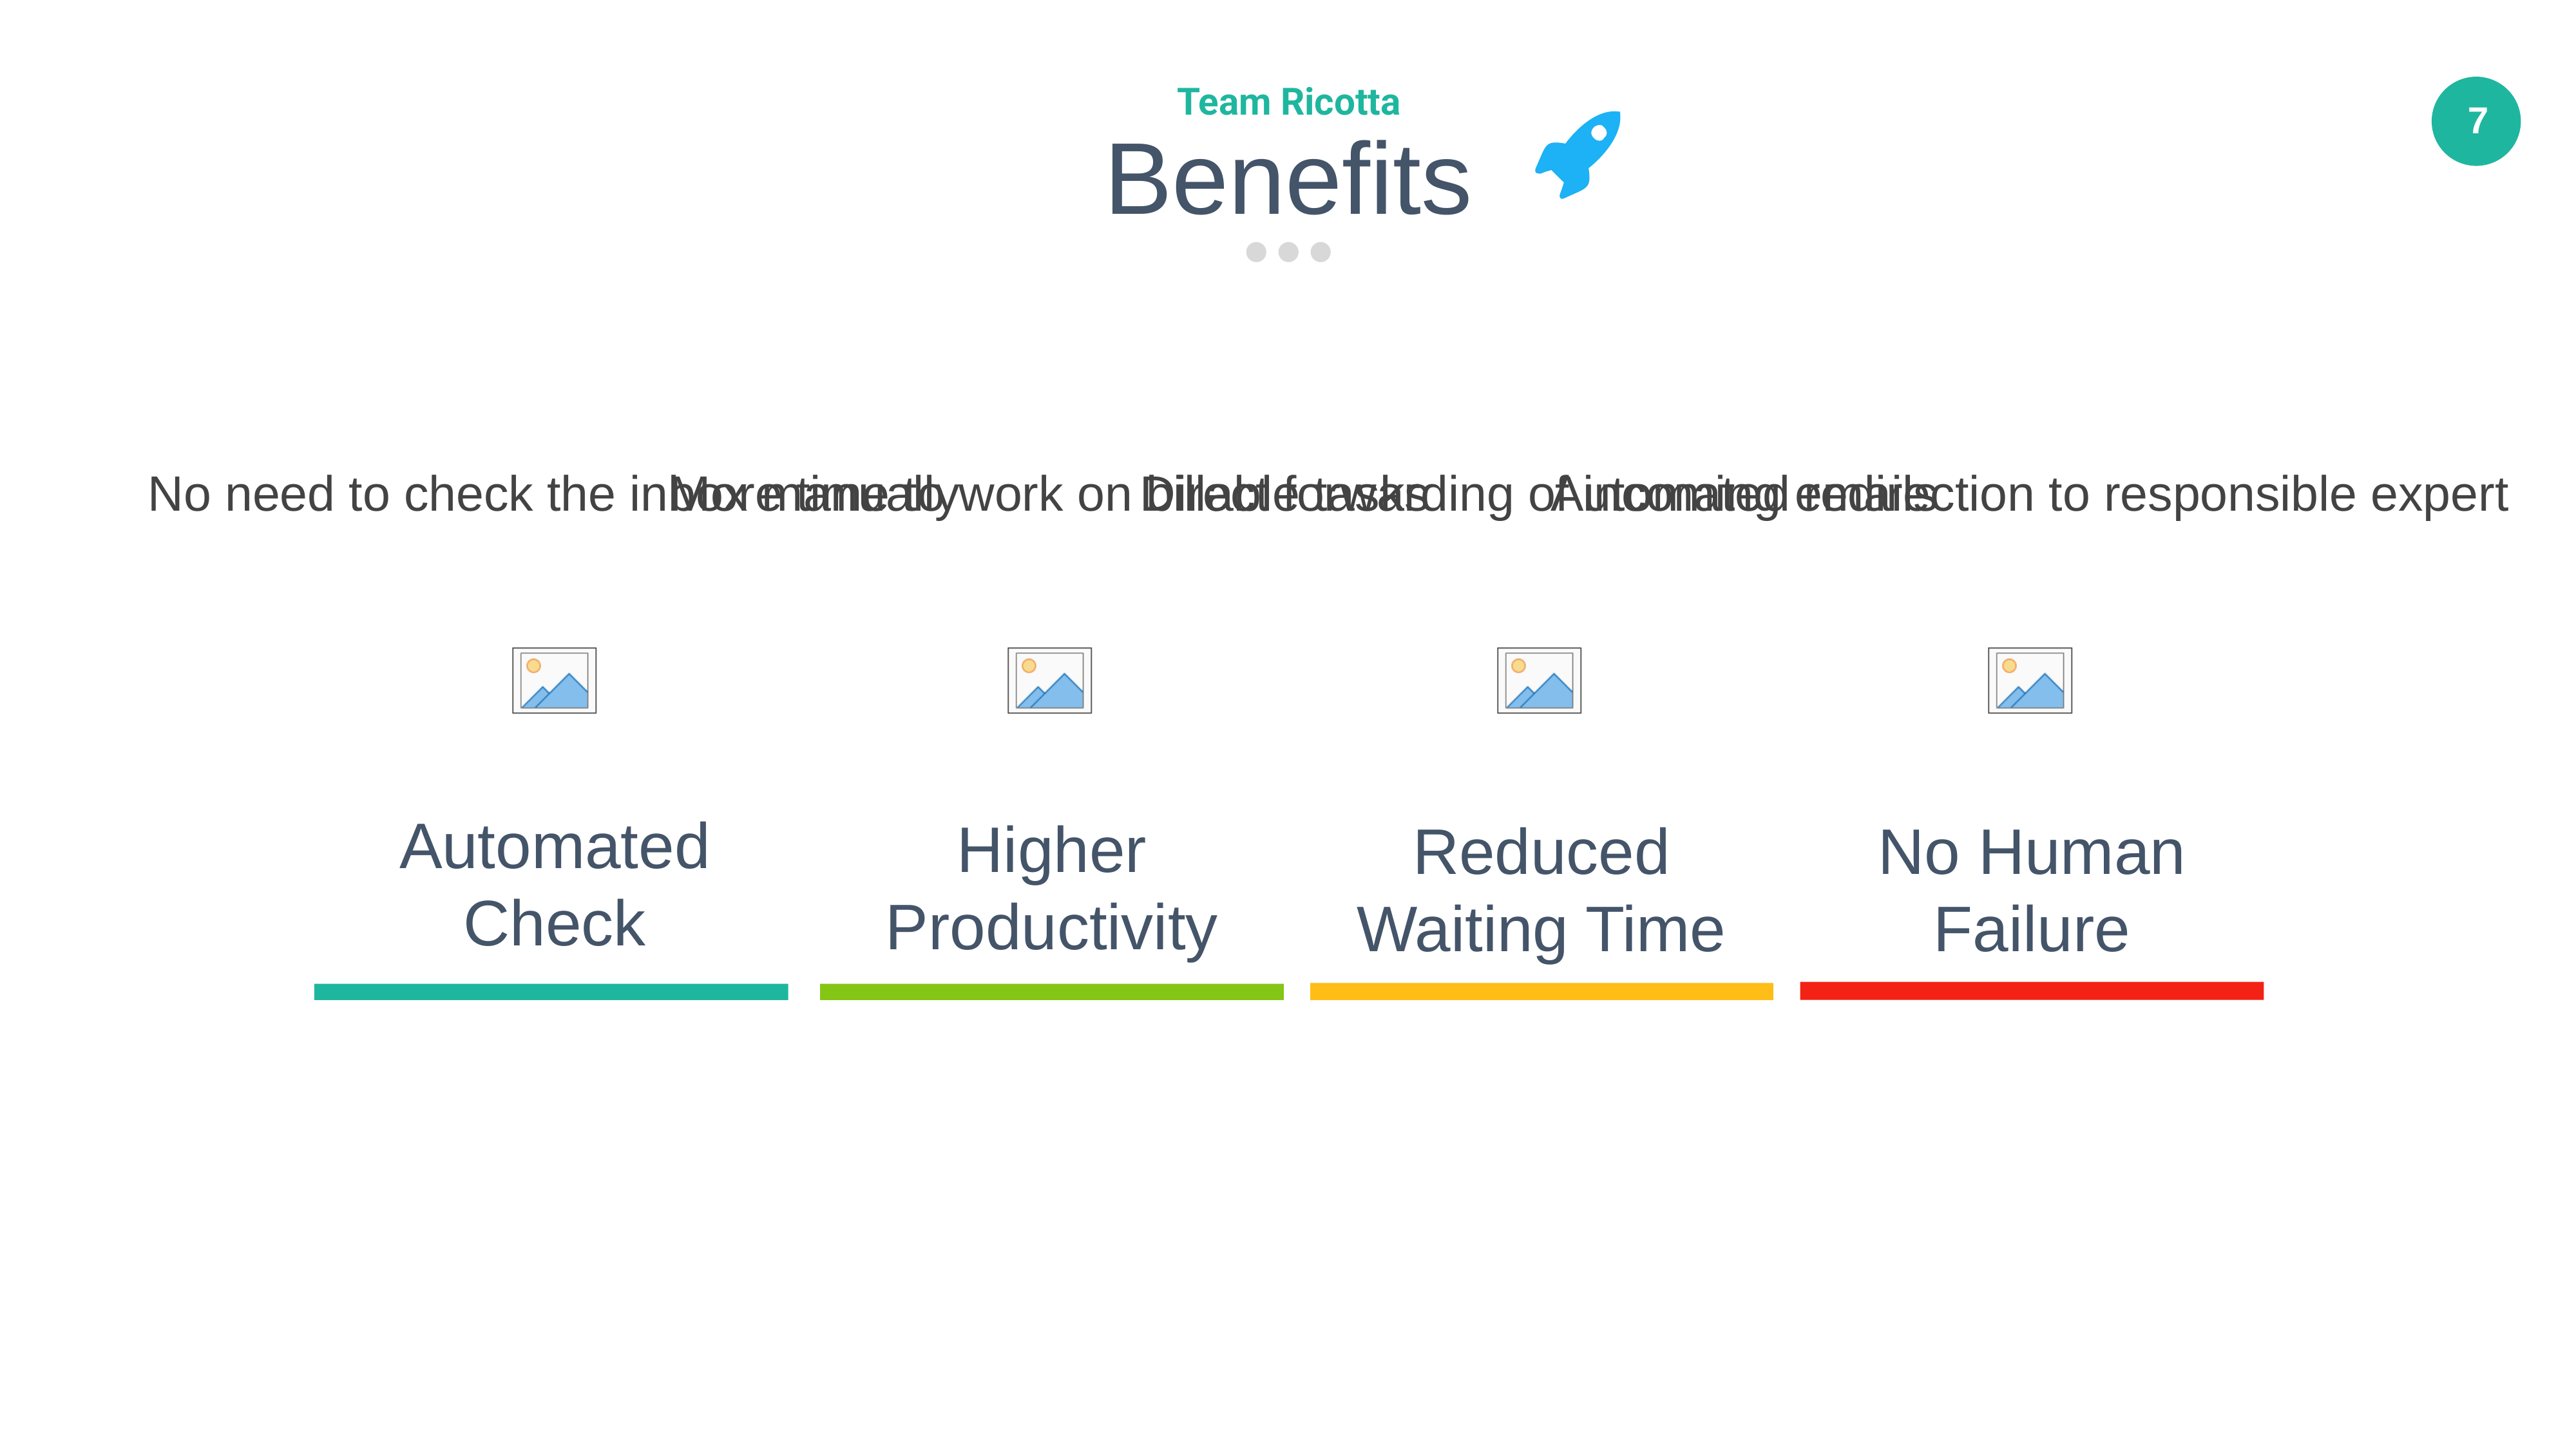

Team Ricotta

Benefits

No need to check the inbox manually
More time to work on billable tasks
Direct forwarding of incoming emails
Automated redirection to responsible expert
Automated Check

Higher Productivity
Reduced Waiting Time
No Human Failure